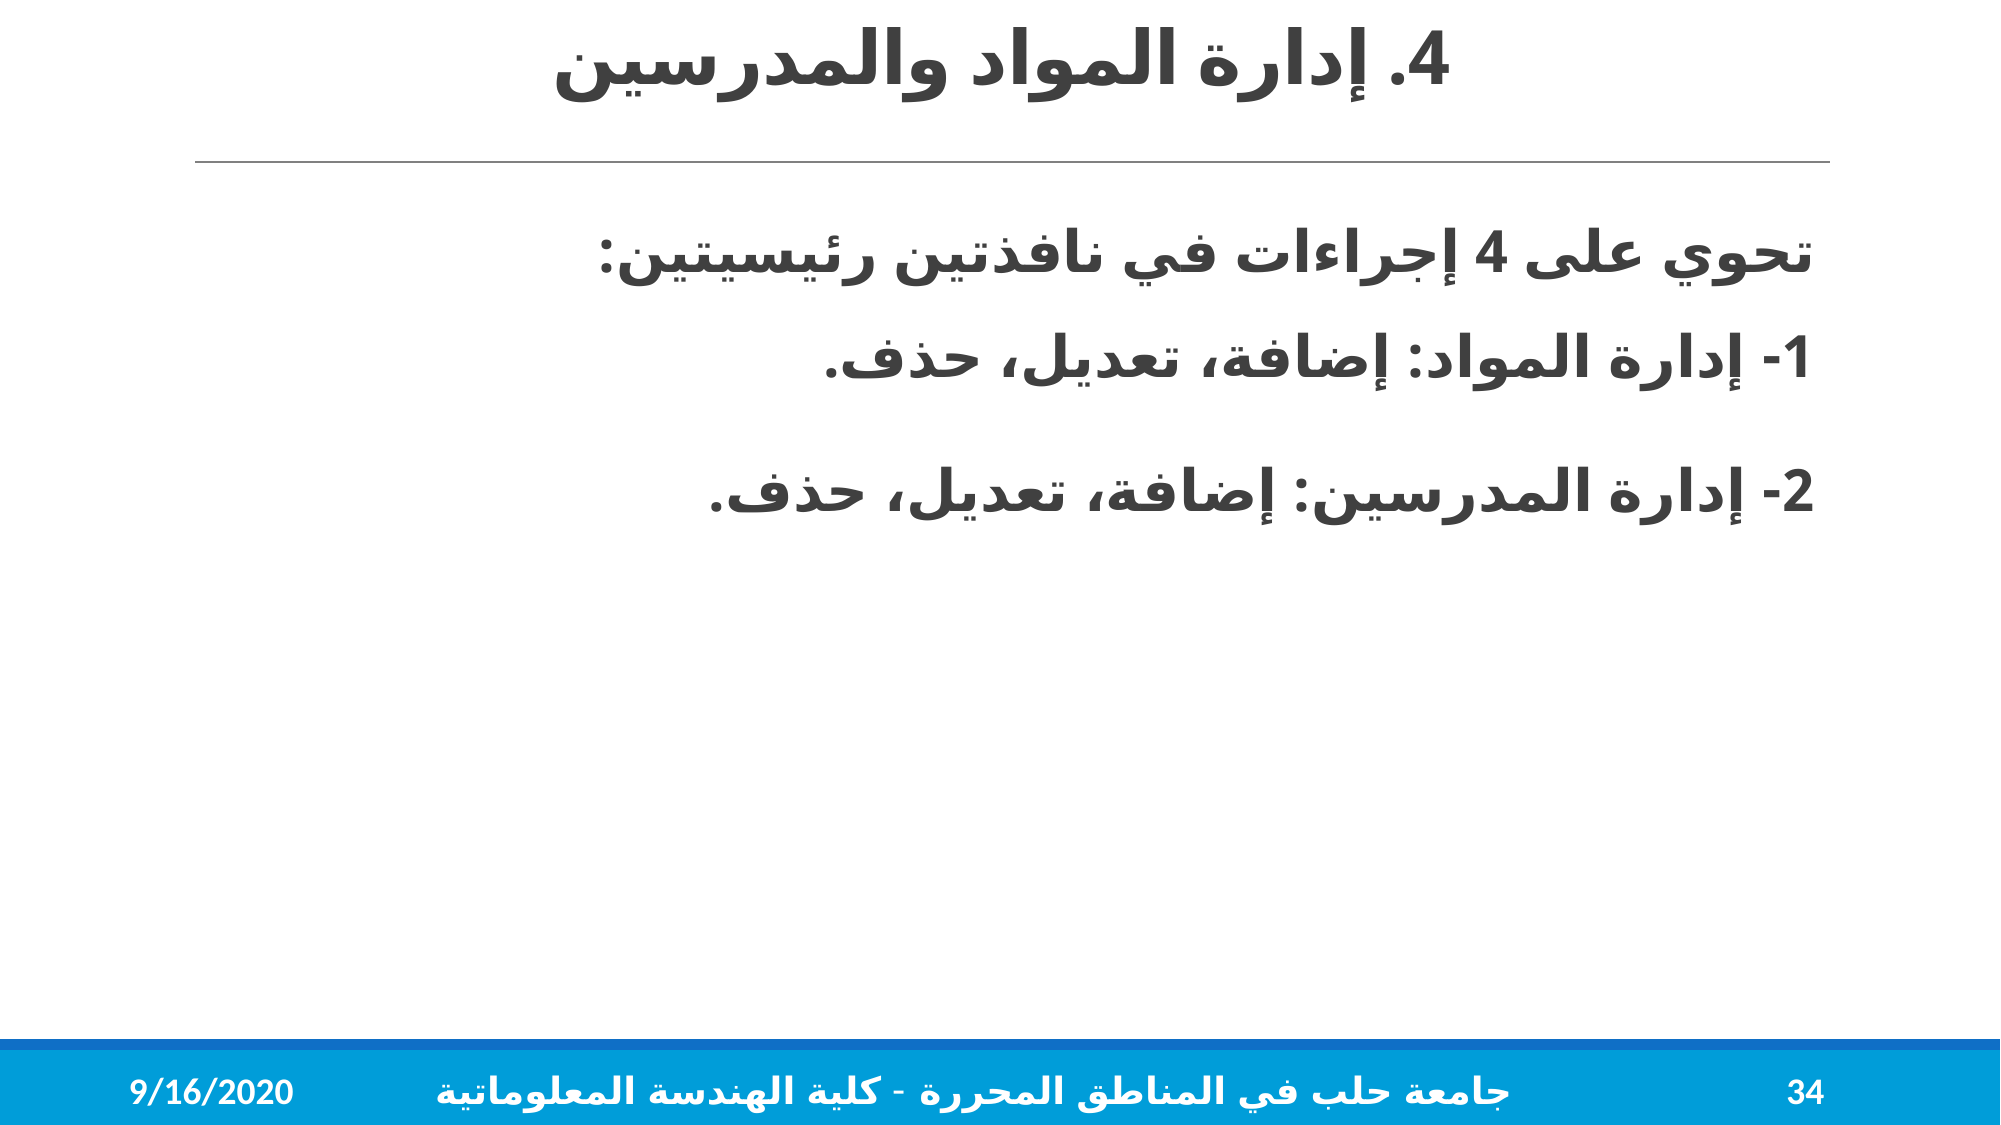

# 4. إدارة المواد والمدرسين
تحوي على 4 إجراءات في نافذتين رئيسيتين:
1- إدارة المواد: إضافة، تعديل، حذف.
2- إدارة المدرسين: إضافة، تعديل، حذف.

جامعة حلب في المناطق المحررة - كلية الهندسة المعلوماتية
9/16/2020
34